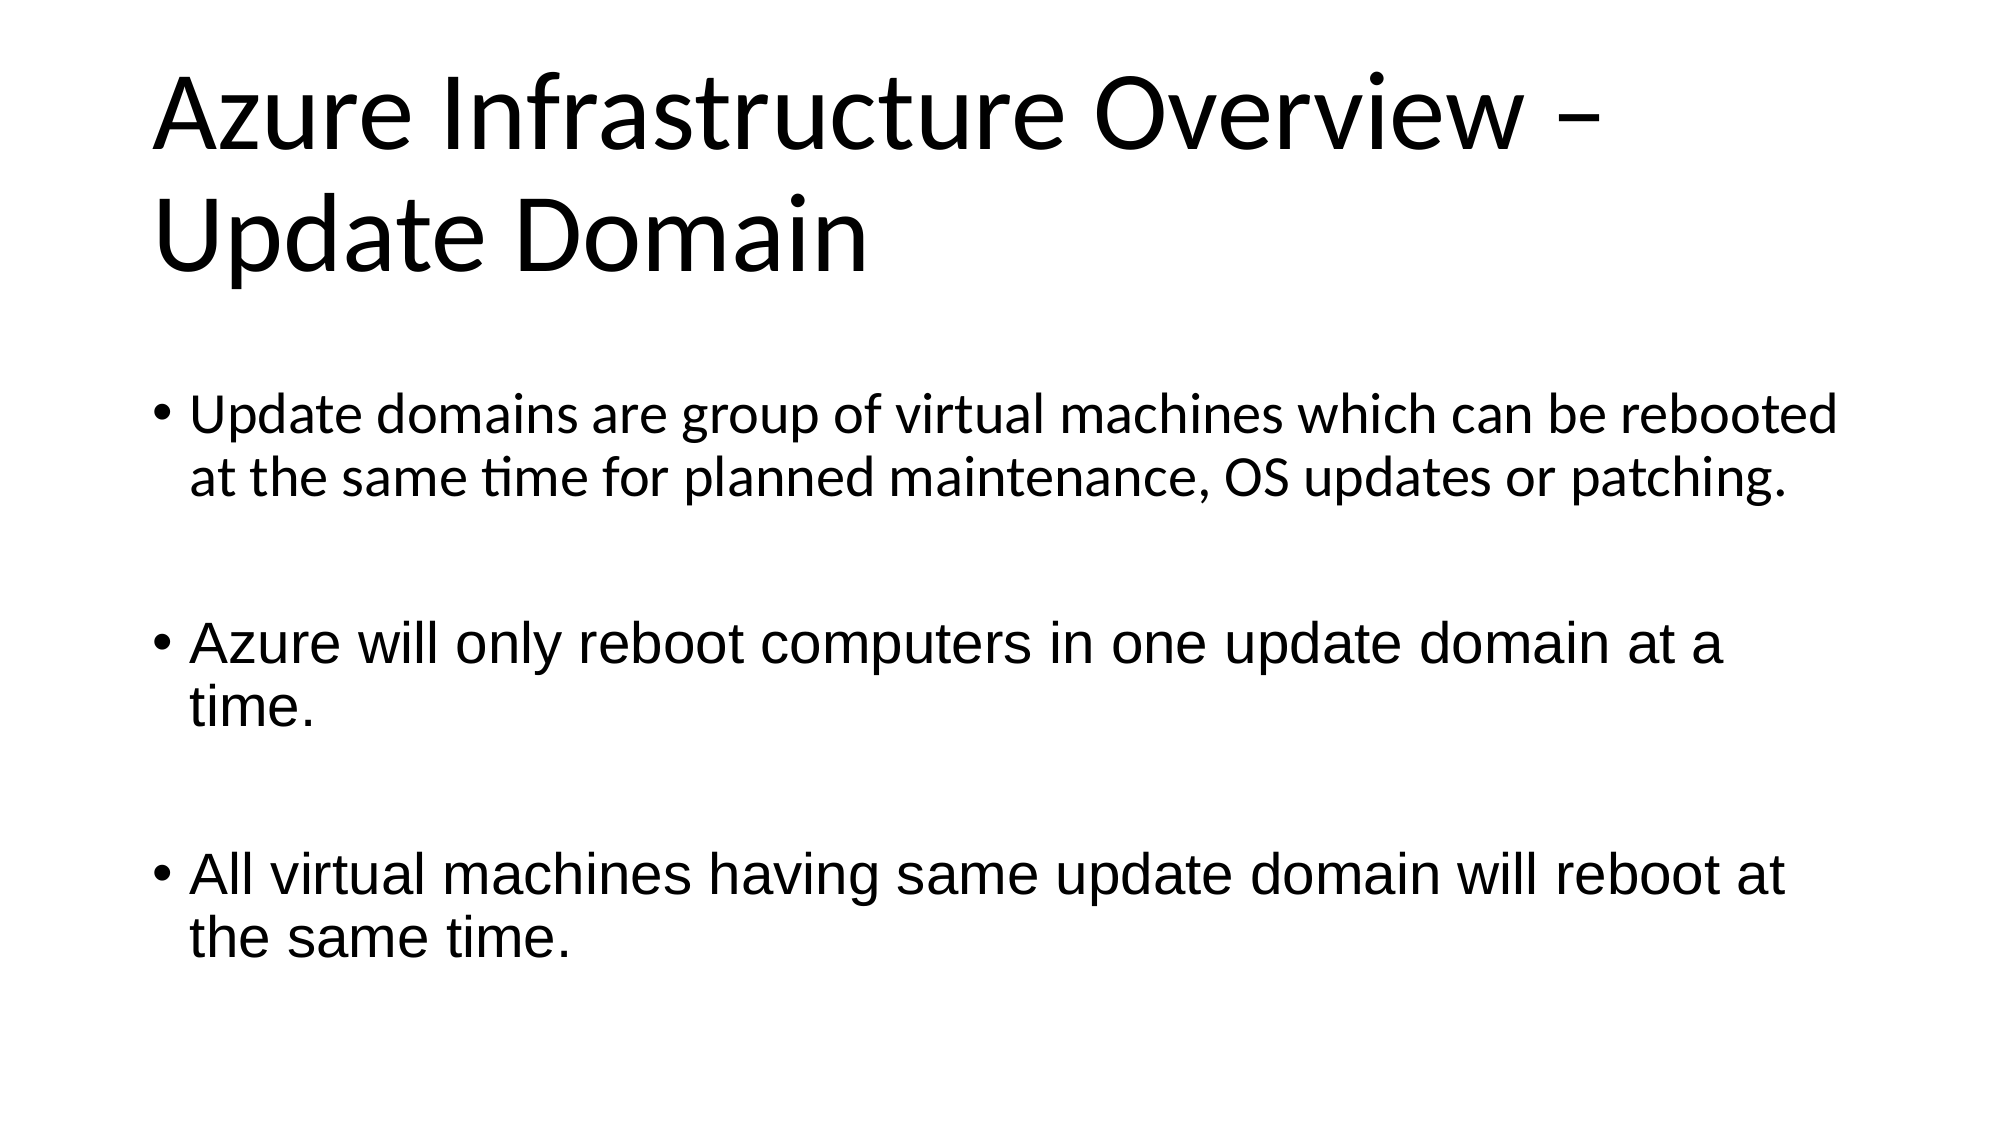

# Azure Infrastructure Overview – Update Domain
Update domains are group of virtual machines which can be rebooted at the same time for planned maintenance, OS updates or patching.

Azure will only reboot computers in one update domain at a time.

All virtual machines having same update domain will reboot at the same time.